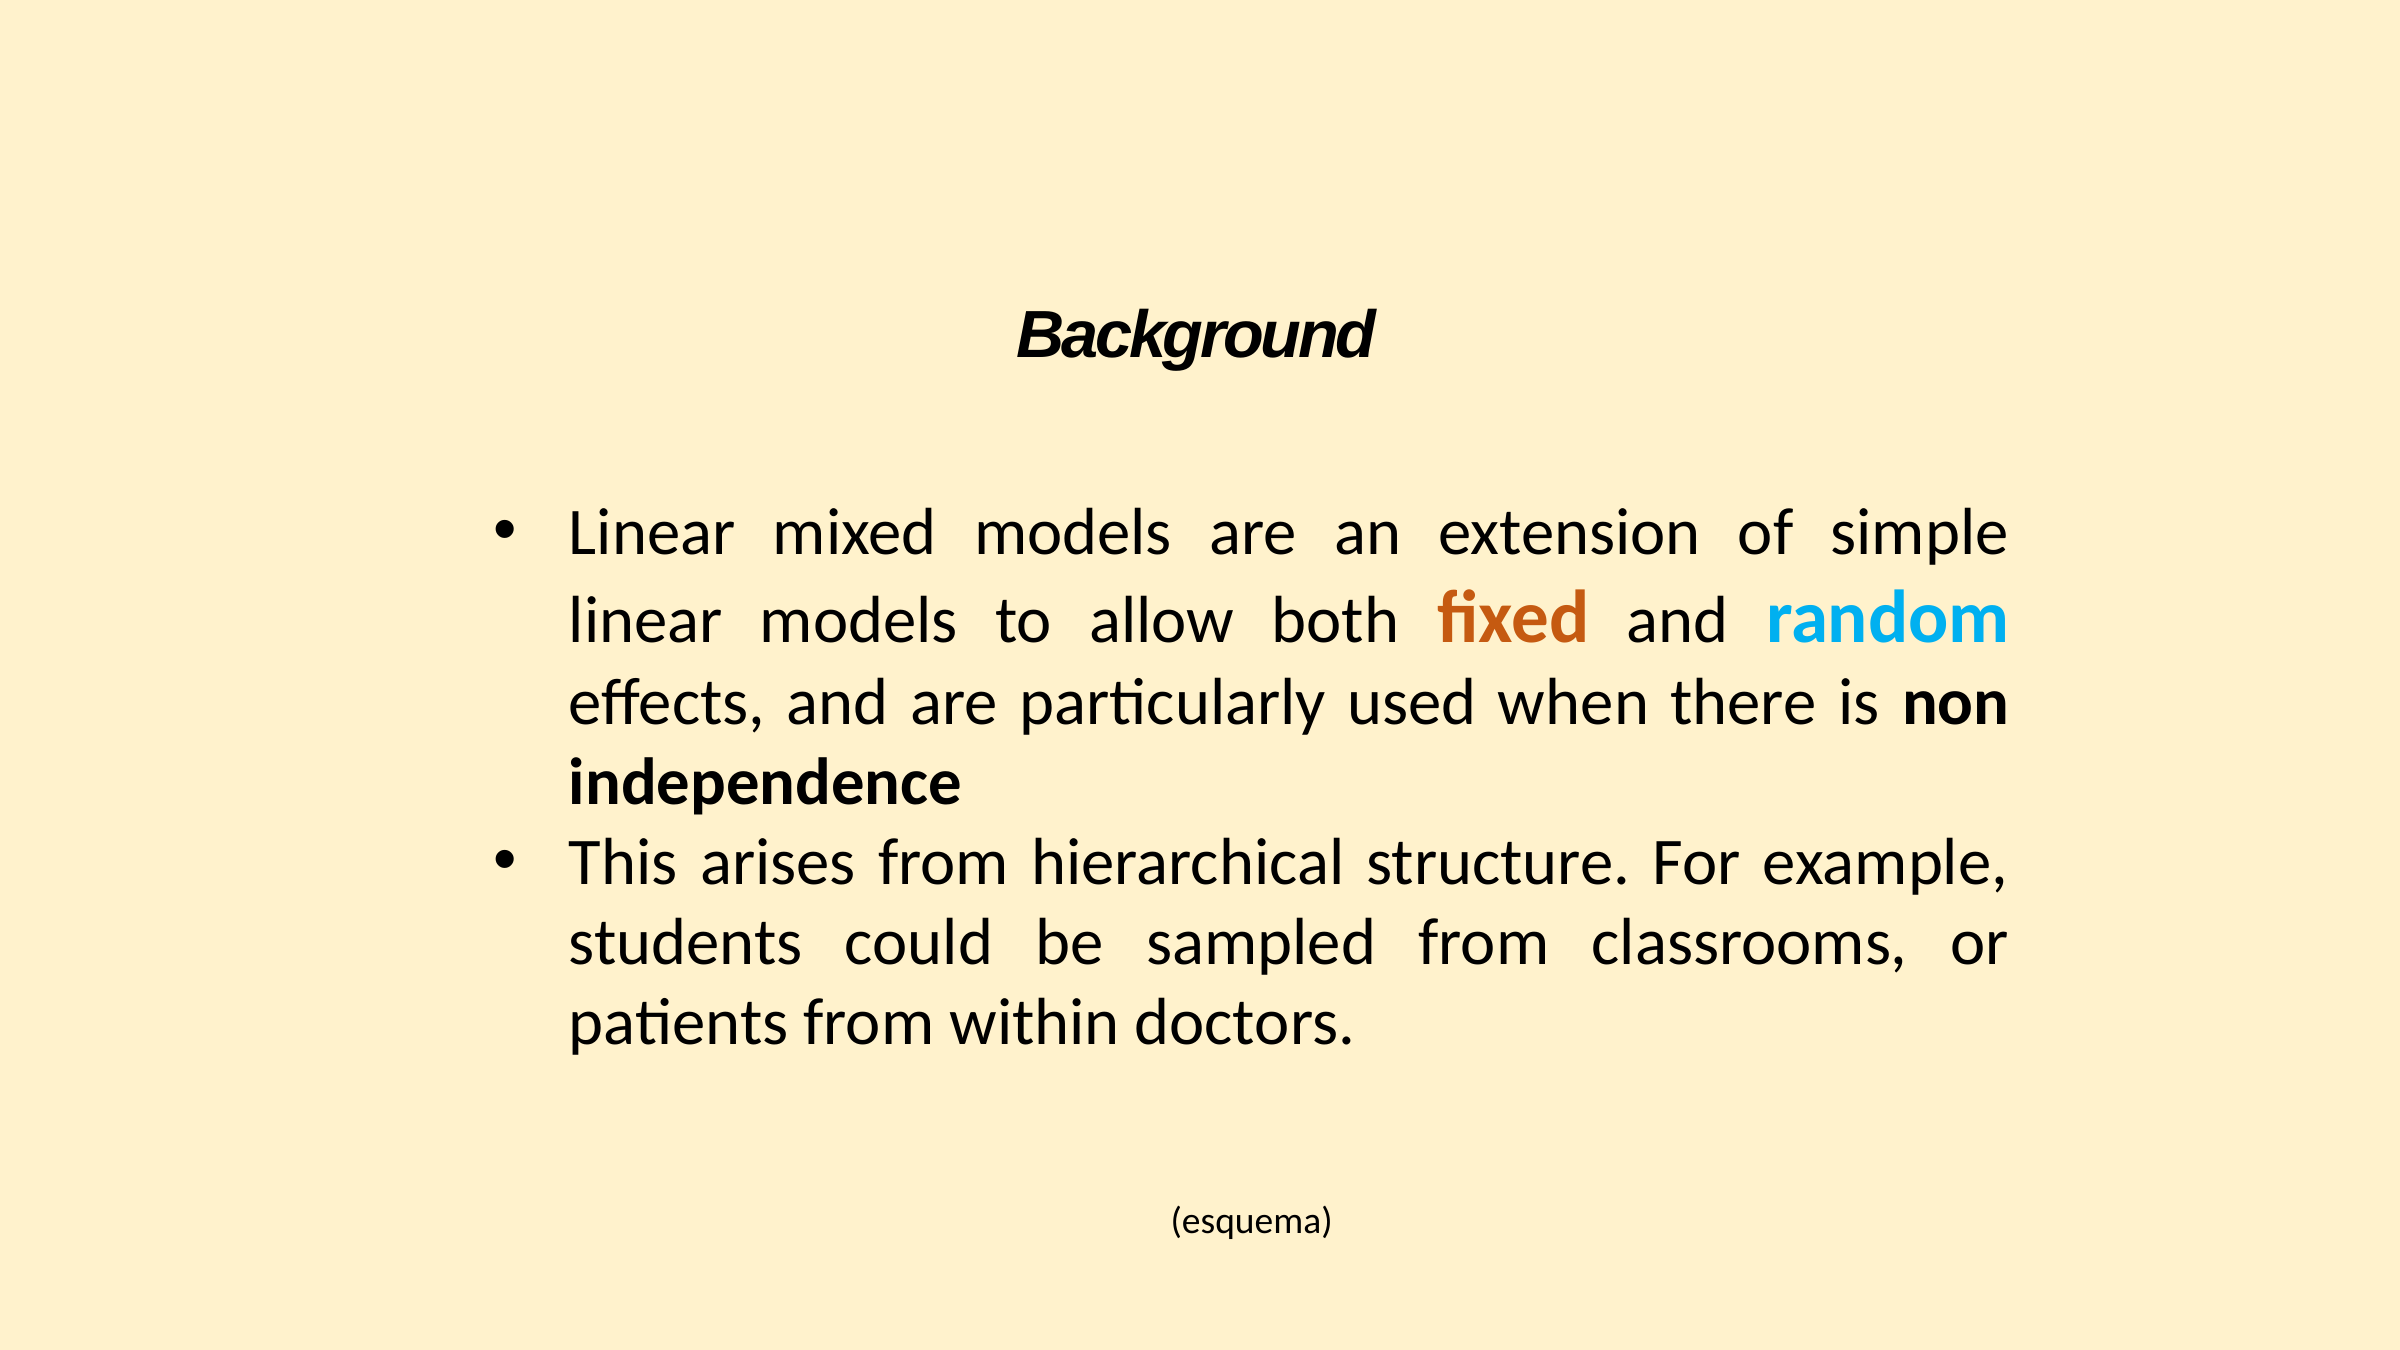

Background
Linear mixed models are an extension of simple linear models to allow both fixed and random effects, and are particularly used when there is non independence
This arises from hierarchical structure. For example, students could be sampled from classrooms, or patients from within doctors.
(esquema)